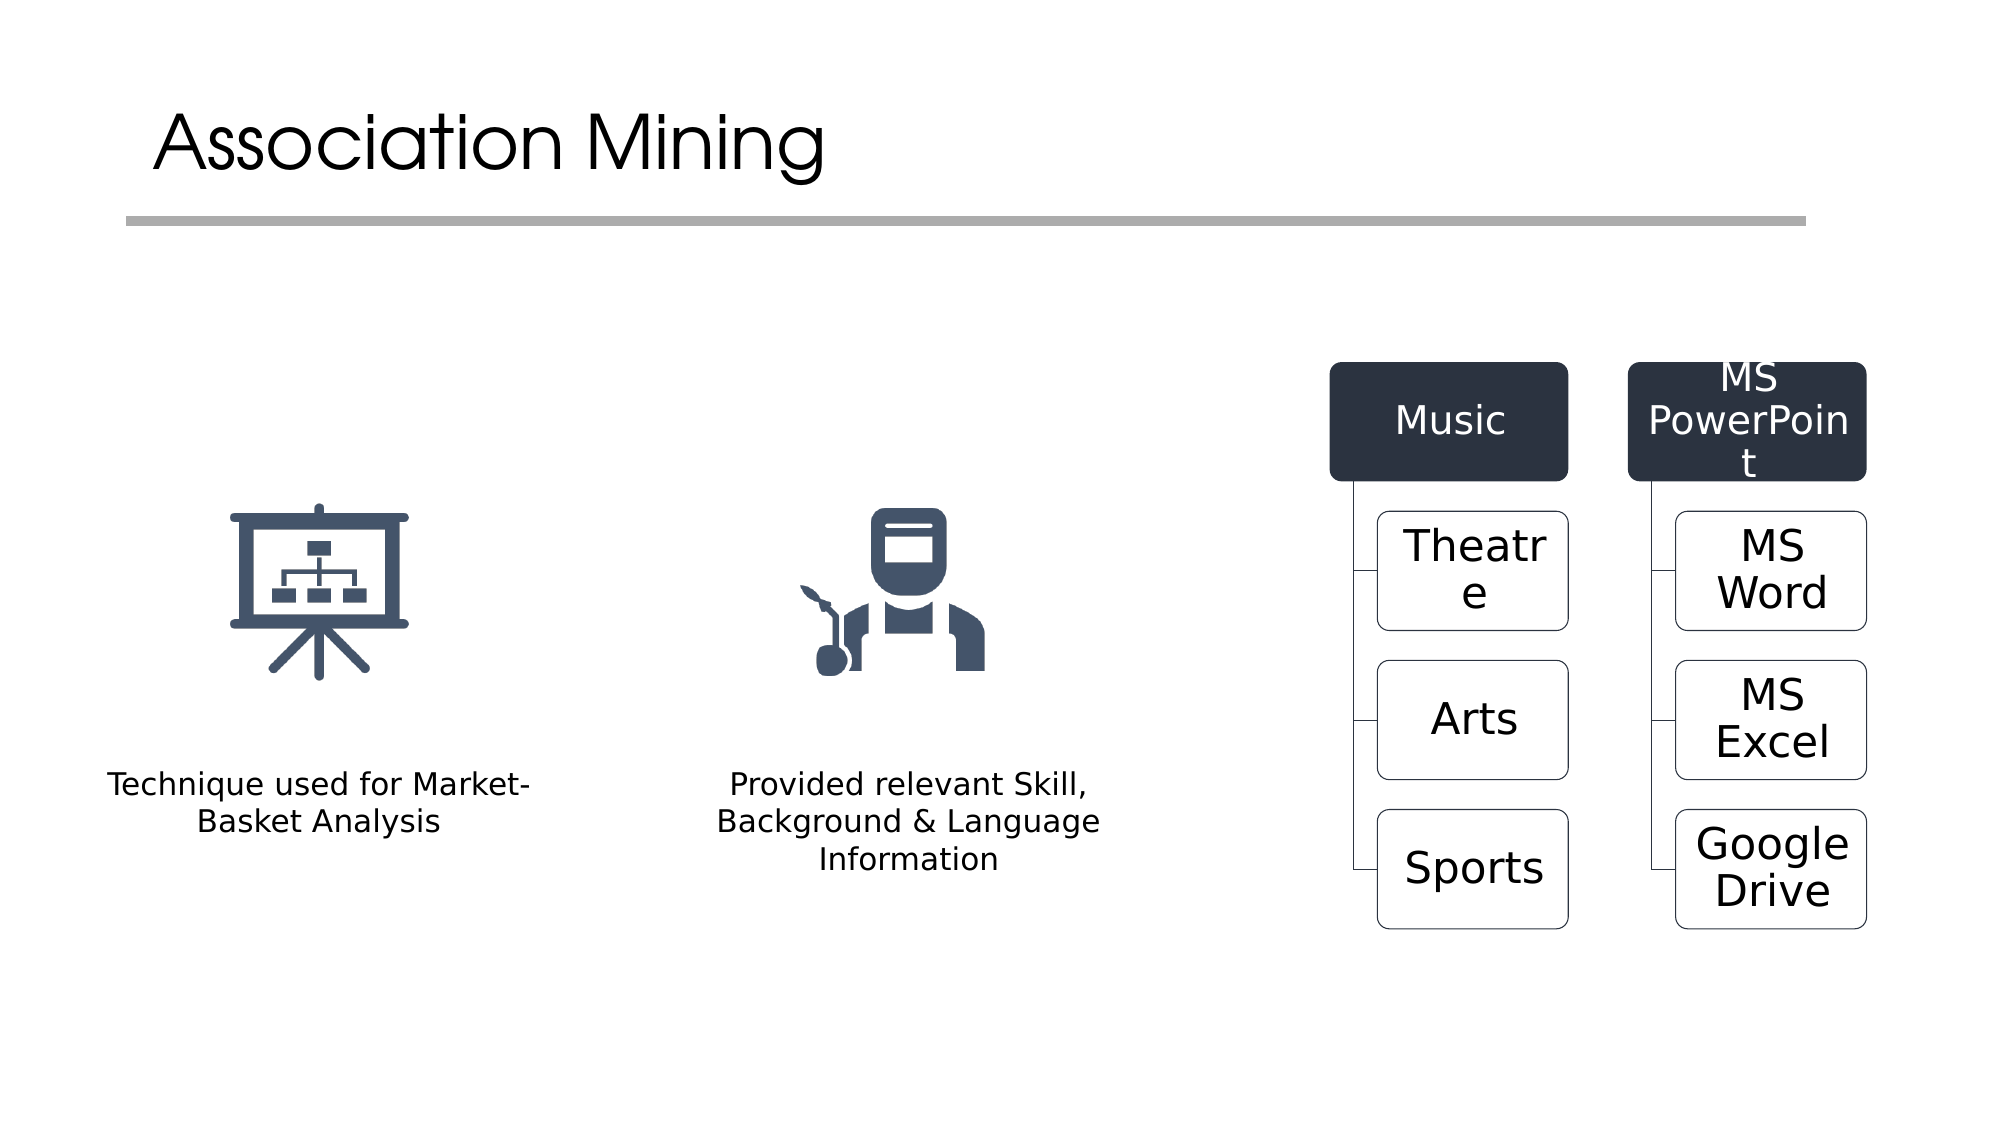

# Association Mining

Music
Theatre
Arts
Sports
MS PowerPoint
MS Word
MS Excel
Google Drive
Technique used for Market-Basket Analysis
Provided relevant Skill, Background & Language Information